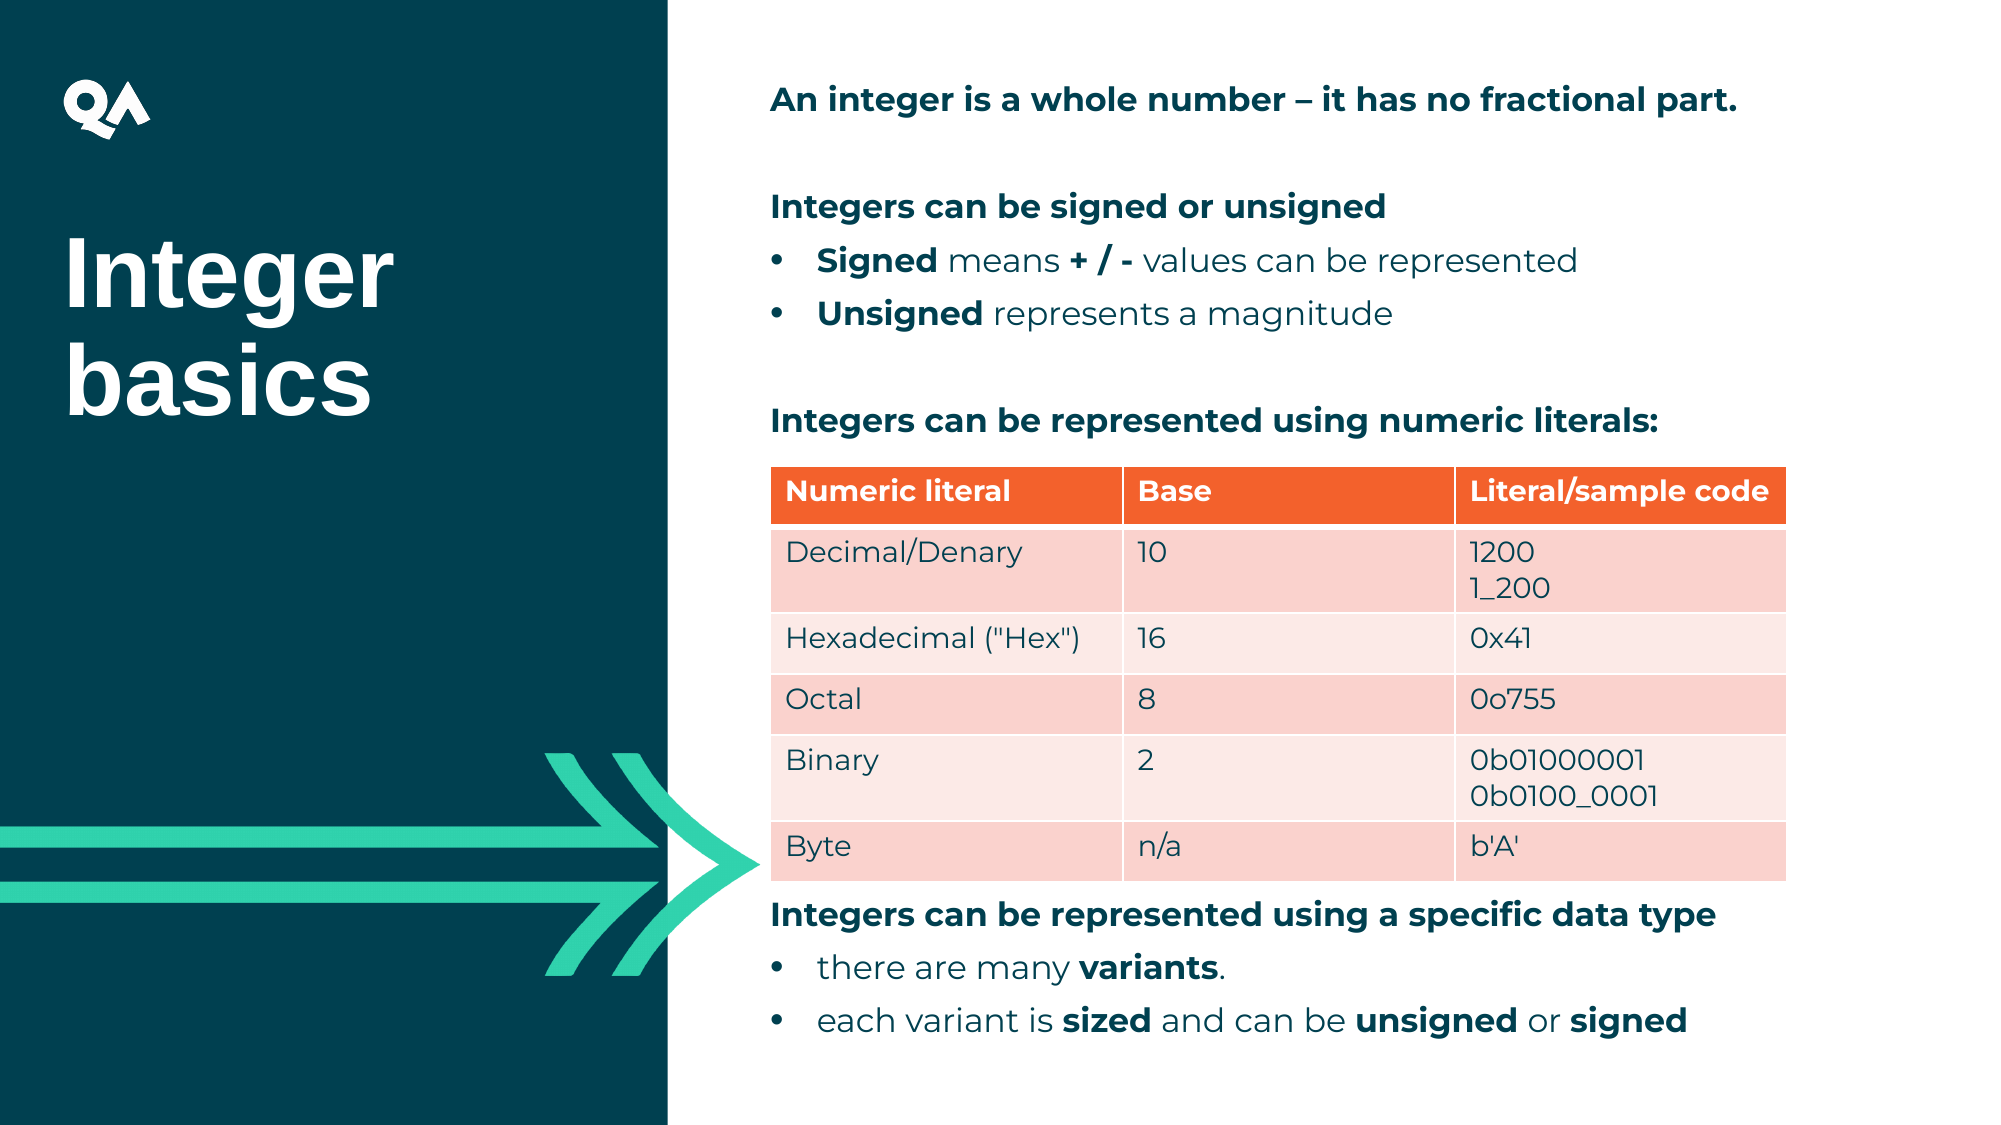

An integer is a whole number – it has no fractional part.

Integers can be signed or unsigned
Signed means + / - values can be represented
Unsigned represents a magnitude

Integers can be represented using numeric literals:

Integers can be represented using a specific data type
there are many variants.
each variant is sized and can be unsigned or signed
Integer basics
| Numeric literal | Base | Literal/sample code |
| --- | --- | --- |
| Decimal/Denary | 10 | 1200 1\_200 |
| Hexadecimal ("Hex") | 16 | 0x41 |
| Octal | 8 | 0o755 |
| Binary | 2 | 0b01000001 0b0100\_0001 |
| Byte | n/a | b'A' |